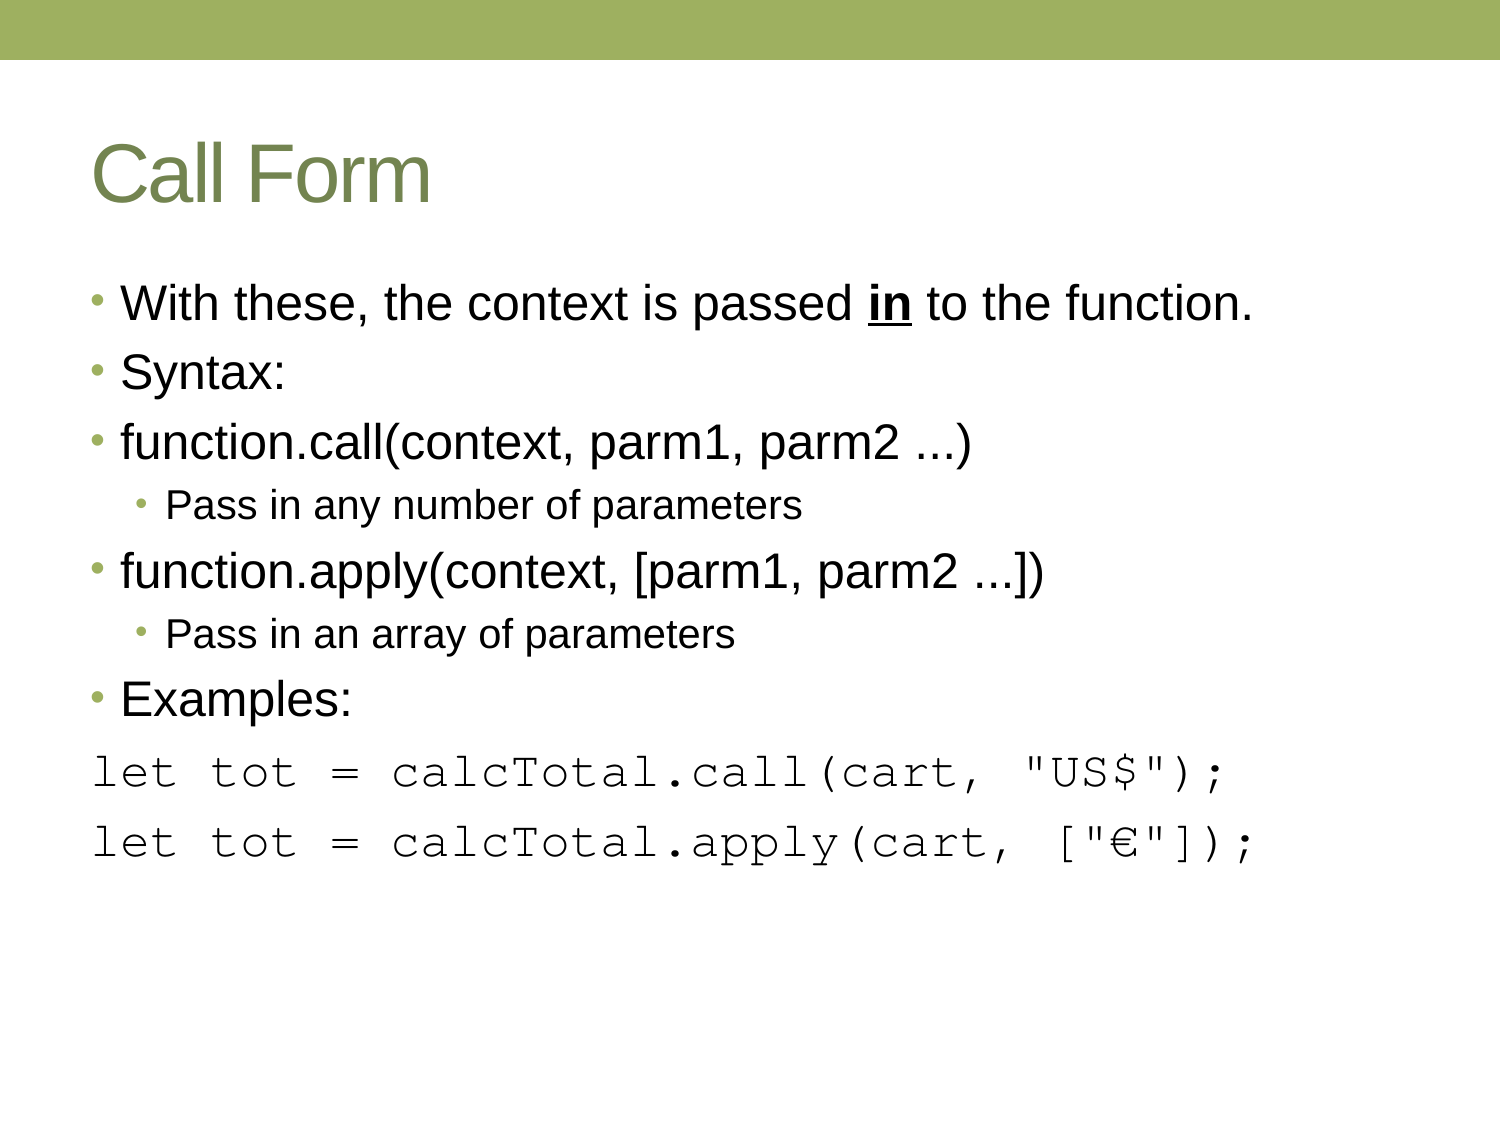

# Call Form
With these, the context is passed in to the function.
Syntax:
function.call(context, parm1, parm2 ...)
Pass in any number of parameters
function.apply(context, [parm1, parm2 ...])
Pass in an array of parameters
Examples:
let tot = calcTotal.call(cart, "US$");
let tot = calcTotal.apply(cart, ["€"]);